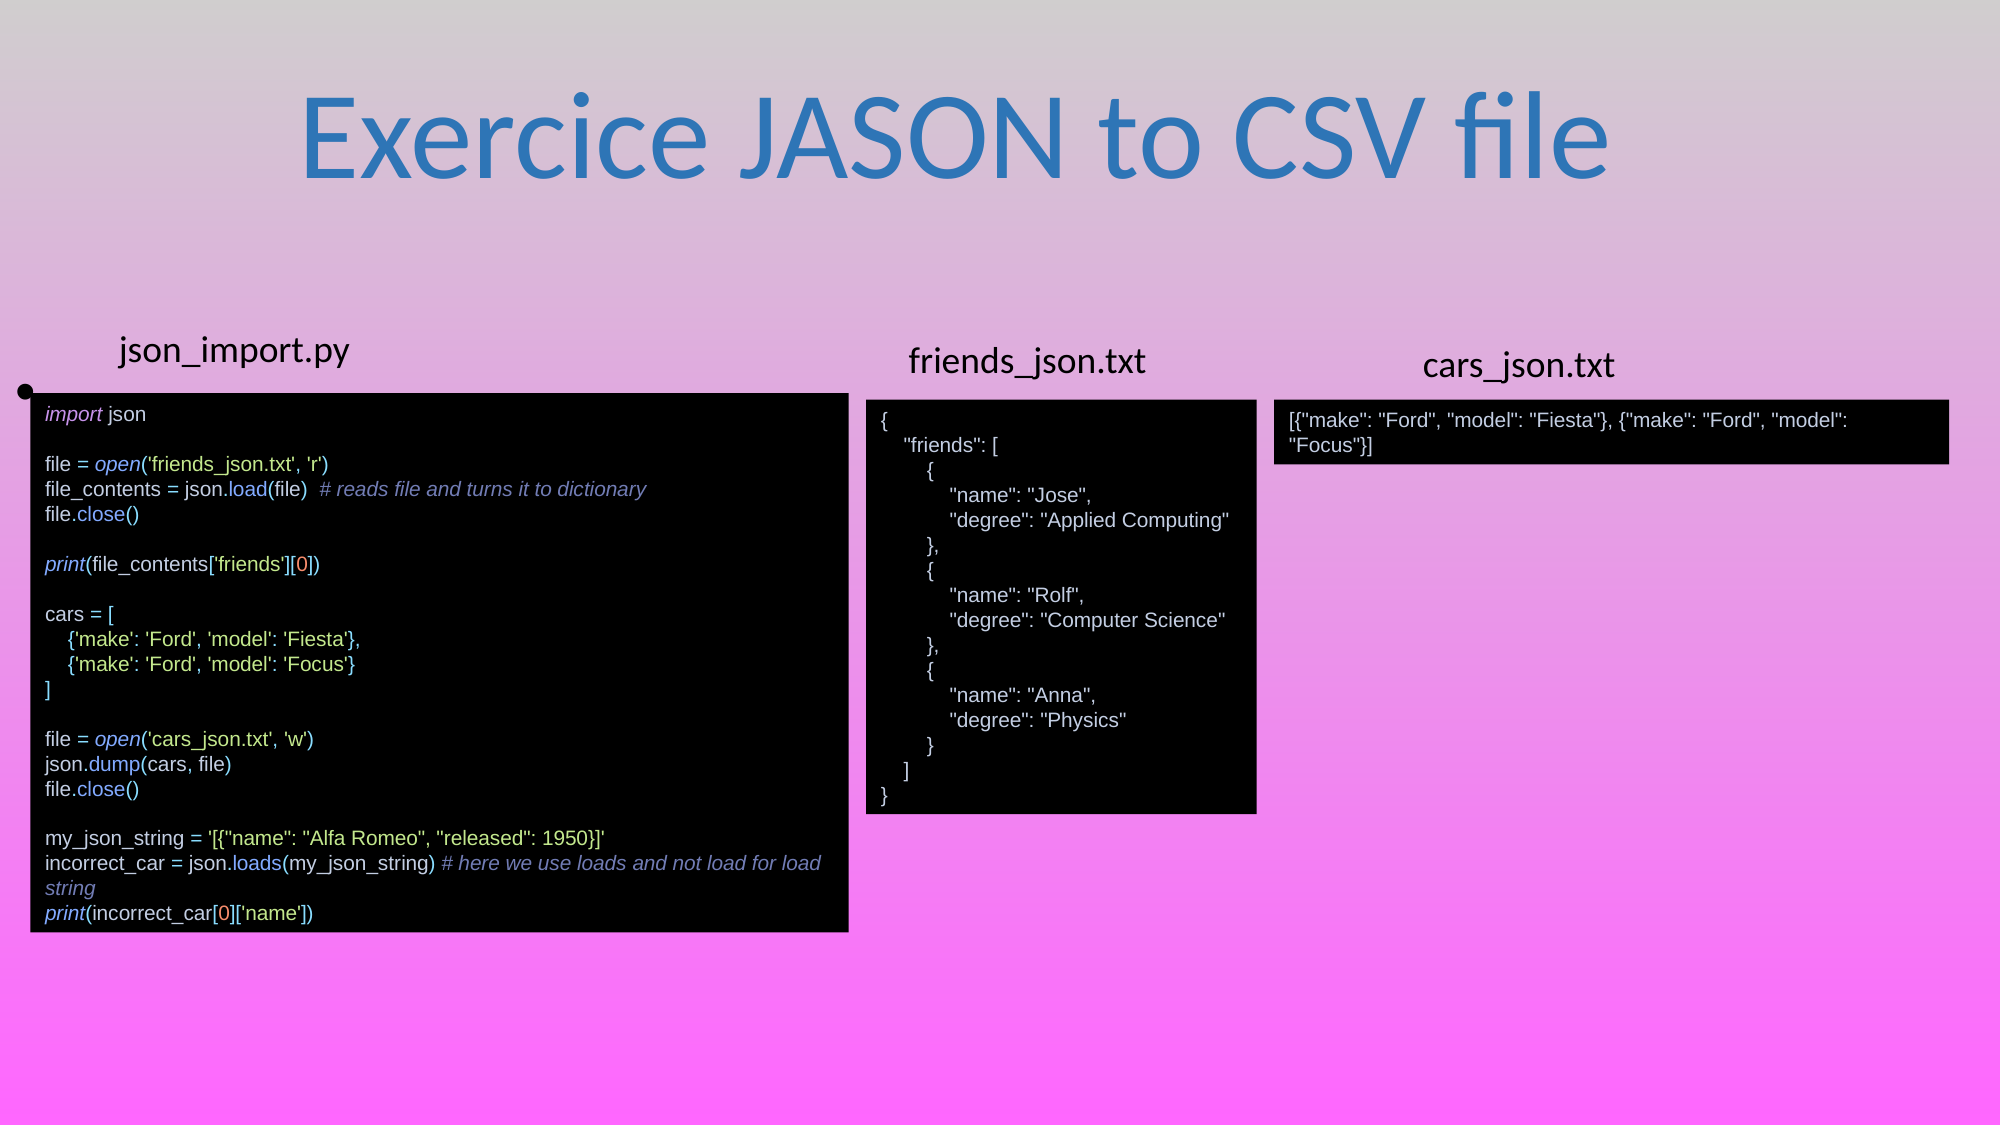

# Exercice JASON to CSV file
json_import.py
friends_json.txt
cars_json.txt
import json
file = open('friends_json.txt', 'r')
file_contents = json.load(file)  # reads file and turns it to dictionary
file.close()
print(file_contents['friends'][0])
cars = [
    {'make': 'Ford', 'model': 'Fiesta'},
    {'make': 'Ford', 'model': 'Focus'}
]
file = open('cars_json.txt', 'w')
json.dump(cars, file)
file.close()
my_json_string = '[{"name": "Alfa Romeo", "released": 1950}]'
incorrect_car = json.loads(my_json_string) # here we use loads and not load for load string
print(incorrect_car[0]['name'])
{
    "friends": [
        {
            "name": "Jose",
            "degree": "Applied Computing"
        },
        {
            "name": "Rolf",
            "degree": "Computer Science"
        },
        {
            "name": "Anna",
            "degree": "Physics"
        }
    ]
}
[{"make": "Ford", "model": "Fiesta"}, {"make": "Ford", "model": "Focus"}]

304